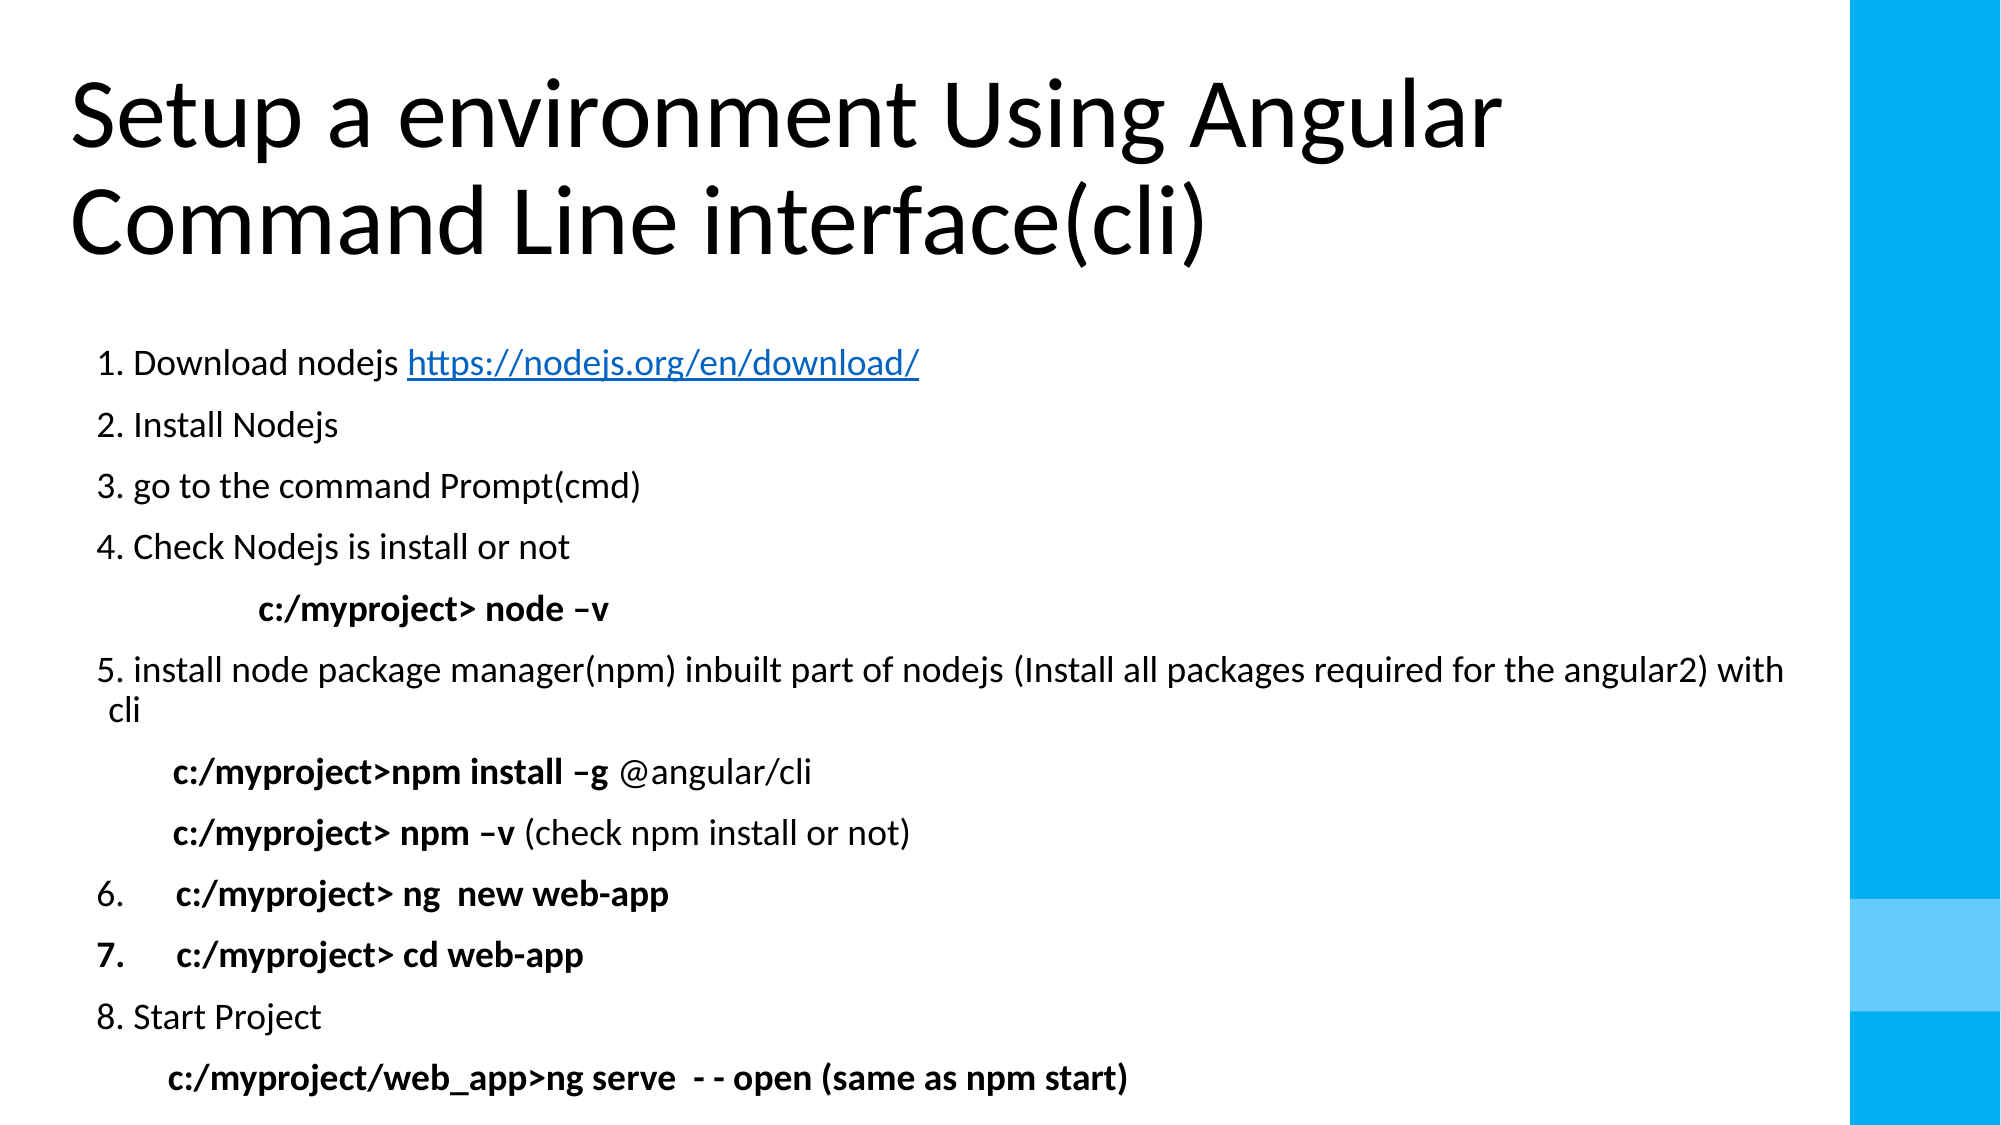

# Setup a environment Using Angular Command Line interface(cli)

   1. Download nodejs https://nodejs.org/en/download/
   2. Install Nodejs
   3. go to the command Prompt(cmd)
   4. Check Nodejs is install or not
		c:/myproject> node –v
   5. install node package manager(npm) inbuilt part of nodejs (Install all packages required for the angular2) with cli
            c:/myproject>npm install –g @angular/cli
            c:/myproject> npm –v (check npm install or not)
   6.      c:/myproject> ng  new web-app
   7.      c:/myproject> cd web-app
   8. Start Project
	       c:/myproject/web_app>ng serve  - - open (same as npm start)